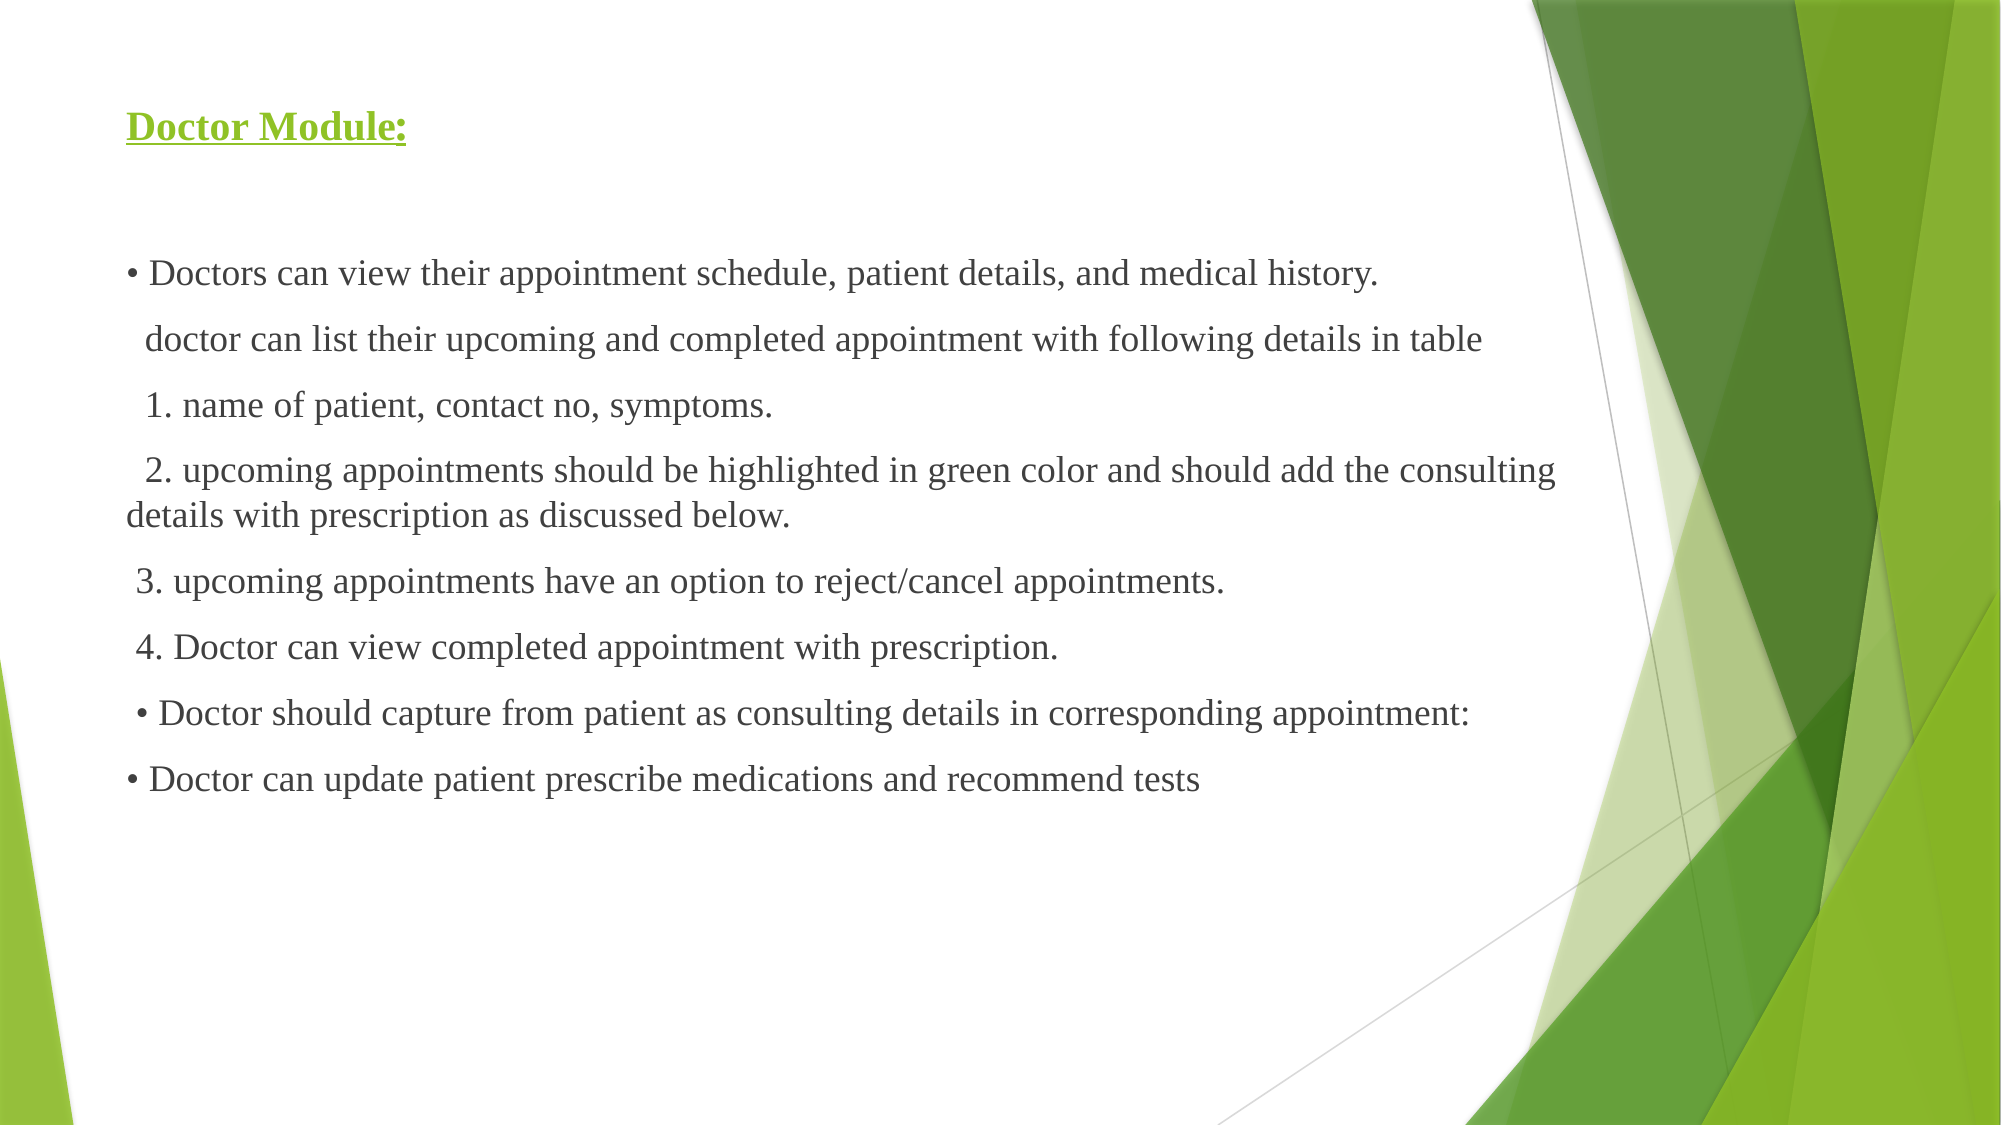

# Doctor Module:
• Doctors can view their appointment schedule, patient details, and medical history.
  doctor can list their upcoming and completed appointment with following details in table
  1. name of patient, contact no, symptoms.
  2. upcoming appointments should be highlighted in green color and should add the consulting details with prescription as discussed below.
 3. upcoming appointments have an option to reject/cancel appointments.
 4. Doctor can view completed appointment with prescription.
 • Doctor should capture from patient as consulting details in corresponding appointment:
• Doctor can update patient prescribe medications and recommend tests